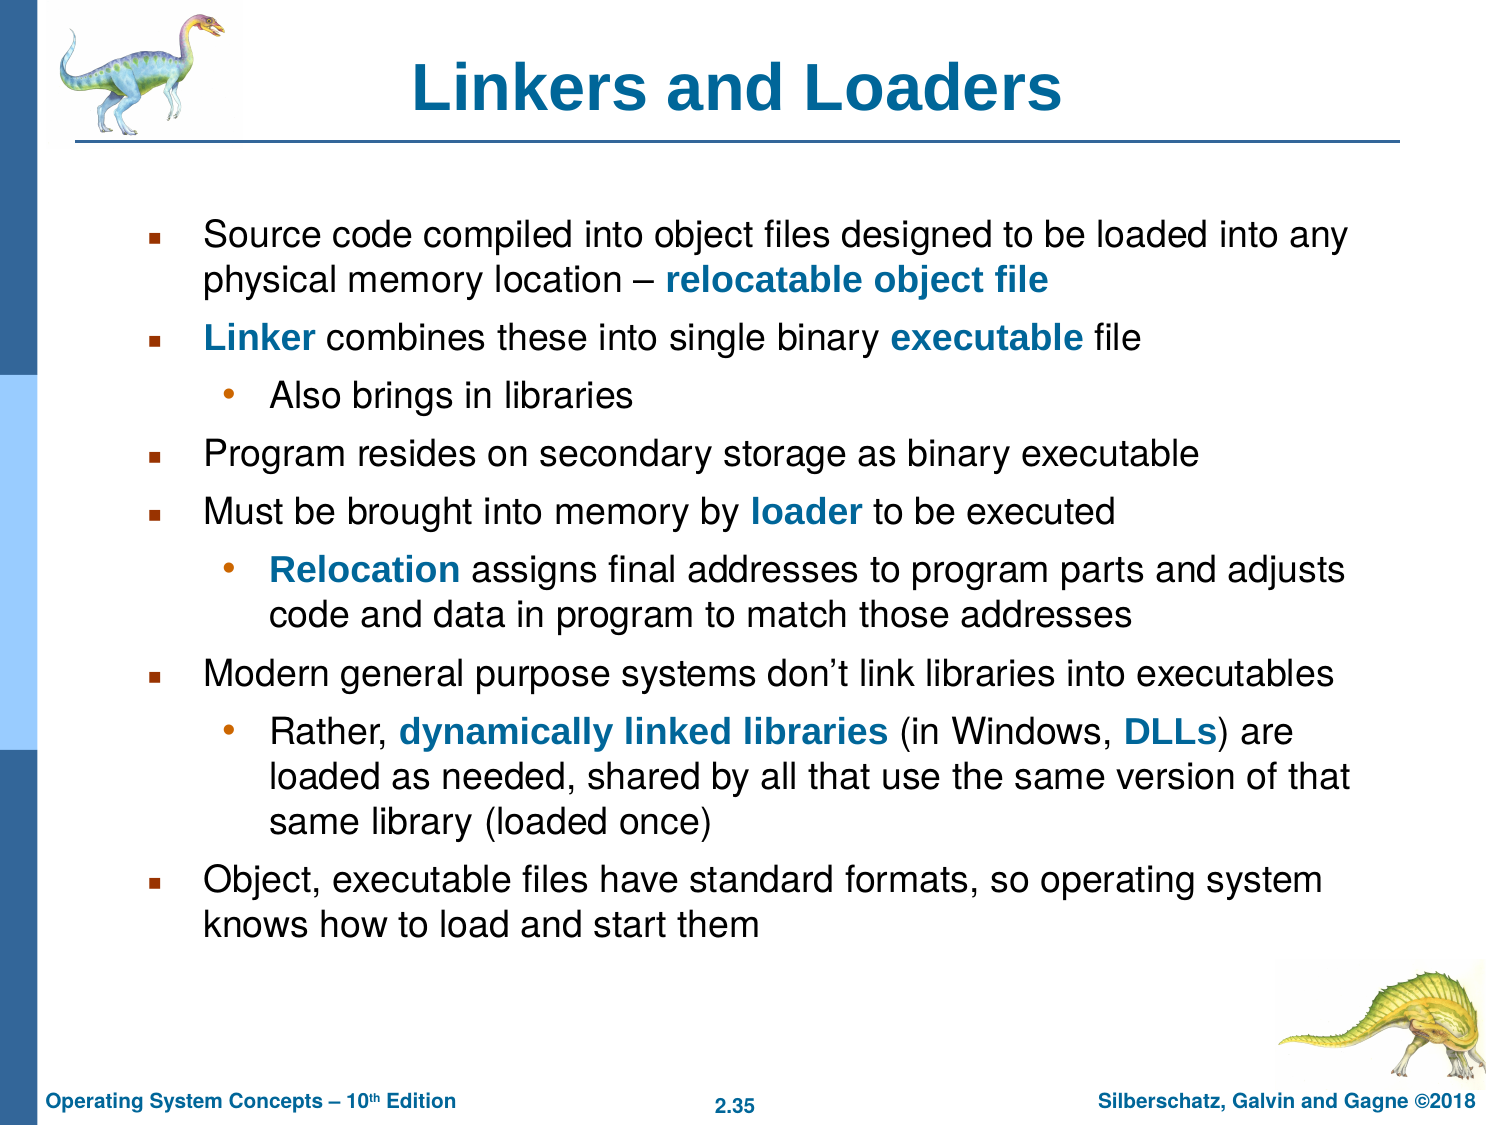

# Linkers and Loaders
Source code compiled into object files designed to be loaded into any physical memory location – relocatable object file
Linker combines these into single binary executable file
Also brings in libraries
Program resides on secondary storage as binary executable
Must be brought into memory by loader to be executed
Relocation assigns final addresses to program parts and adjusts code and data in program to match those addresses
Modern general purpose systems don’t link libraries into executables
Rather, dynamically linked libraries (in Windows, DLLs) are loaded as needed, shared by all that use the same version of that same library (loaded once)
Object, executable files have standard formats, so operating system knows how to load and start them